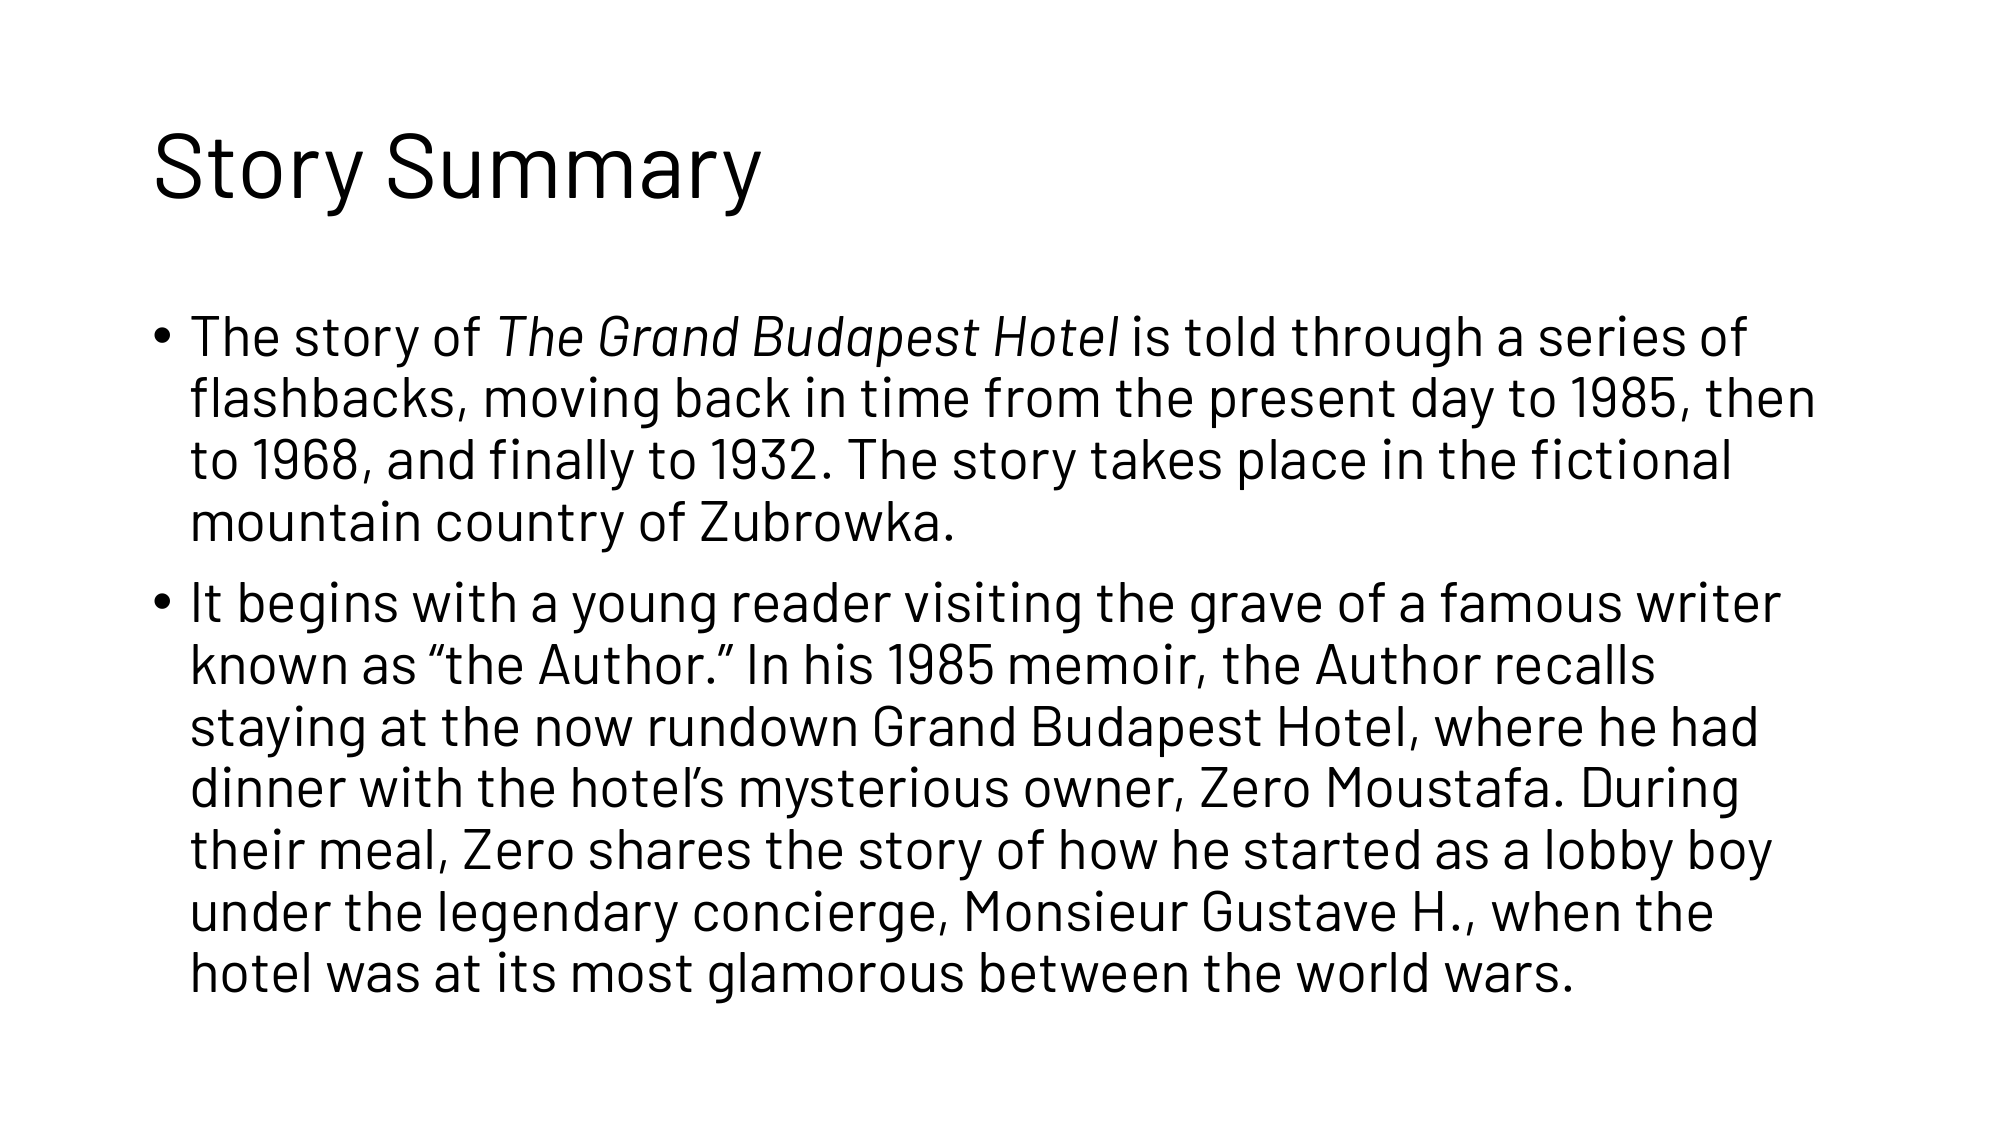

# Story Summary
The story of The Grand Budapest Hotel is told through a series of flashbacks, moving back in time from the present day to 1985, then to 1968, and finally to 1932. The story takes place in the fictional mountain country of Zubrowka.
It begins with a young reader visiting the grave of a famous writer known as “the Author.” In his 1985 memoir, the Author recalls staying at the now rundown Grand Budapest Hotel, where he had dinner with the hotel’s mysterious owner, Zero Moustafa. During their meal, Zero shares the story of how he started as a lobby boy under the legendary concierge, Monsieur Gustave H., when the hotel was at its most glamorous between the world wars.